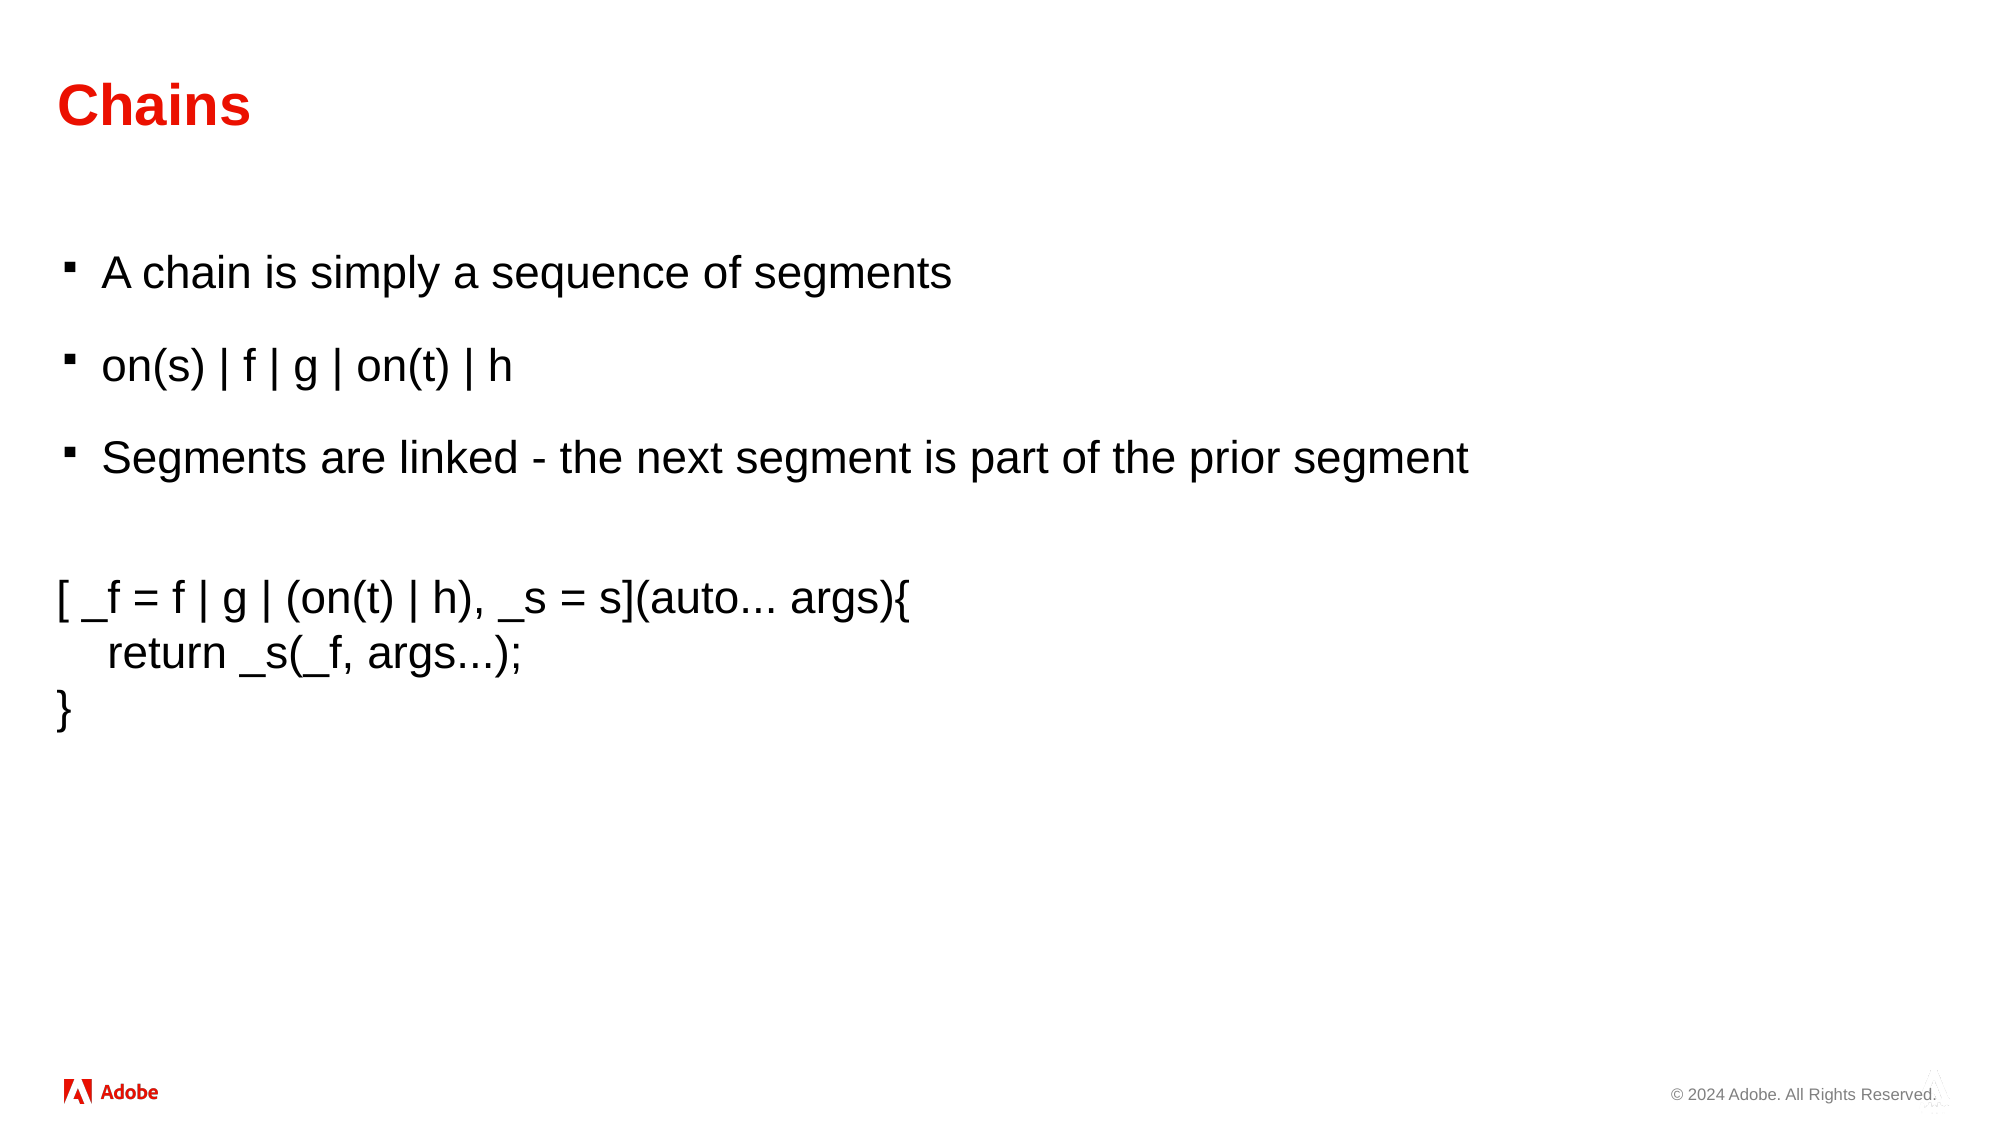

# Chains
A chain is simply a sequence of segments
on(s) | f | g | on(t) | h
Segments are linked - the next segment is part of the prior segment

[ _f = f | g | (on(t) | h), _s = s](auto... args){
    return _s(_f, args...);
}
53